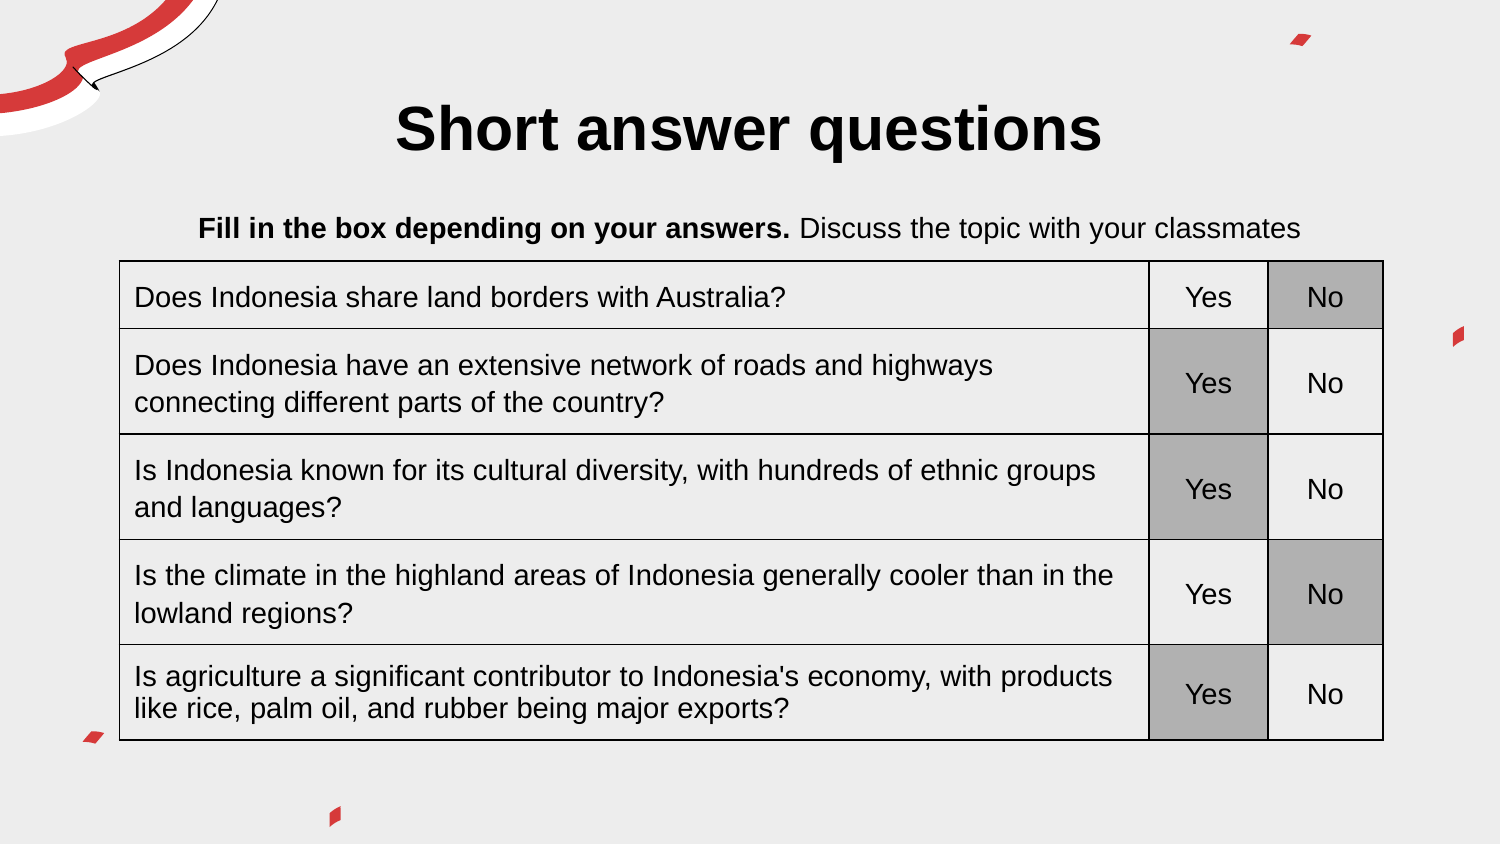

# Short answer questions
Fill in the box depending on your answers. Discuss the topic with your classmates

| Does Indonesia share land borders with Australia? | Yes | No |
| --- | --- | --- |
| Does Indonesia have an extensive network of roads and highways connecting different parts of the country? | Yes | No |
| Is Indonesia known for its cultural diversity, with hundreds of ethnic groups and languages? | Yes | No |
| Is the climate in the highland areas of Indonesia generally cooler than in the lowland regions? | Yes | No |
| Is agriculture a significant contributor to Indonesia's economy, with products like rice, palm oil, and rubber being major exports? | Yes | No |